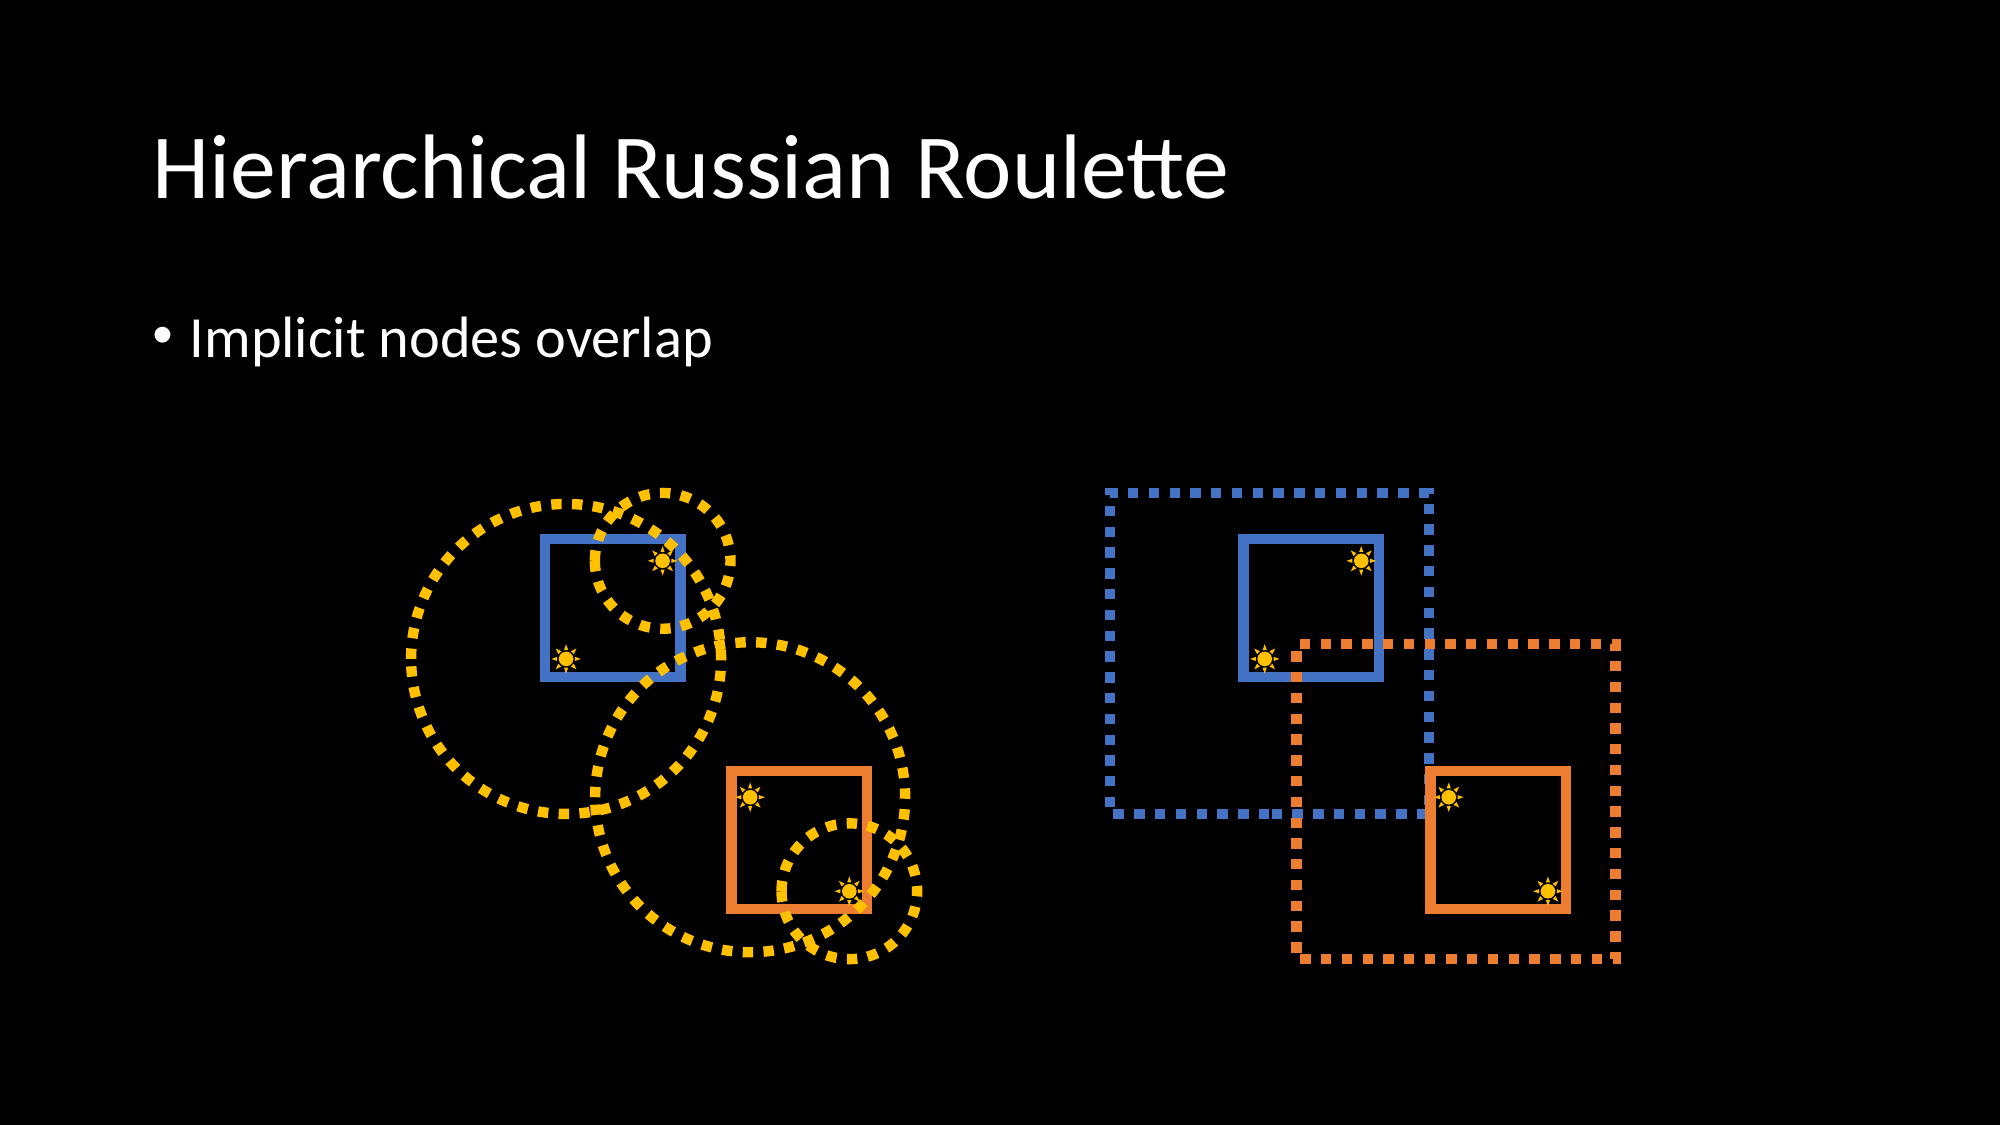

# Hierarchical Russian Roulette
Implicit nodes overlap